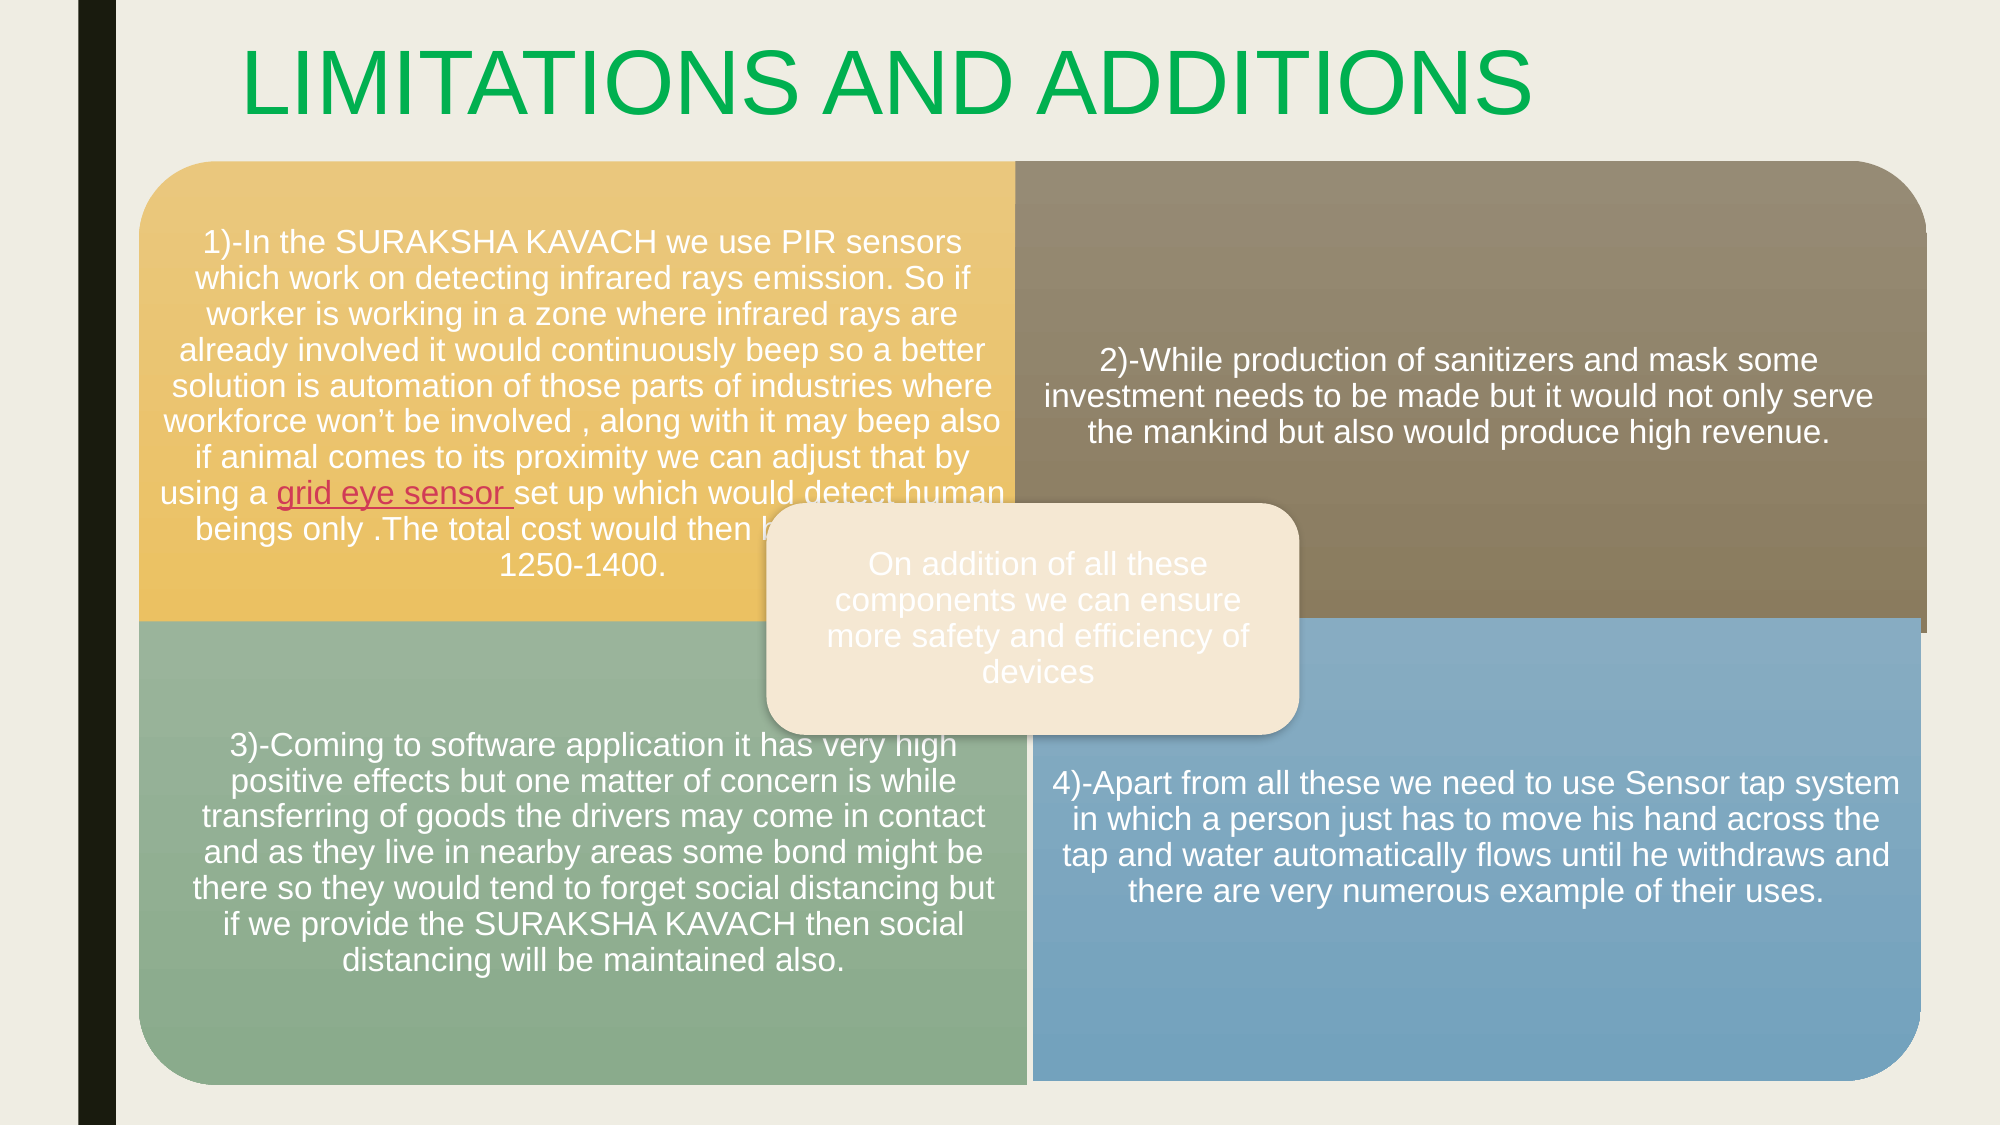

# LIMITATIONS AND ADDITIONS
1)-In the SURAKSHA KAVACH we use PIR sensors which work on detecting infrared rays emission. So if worker is working in a zone where infrared rays are already involved it would continuously beep so a better solution is automation of those parts of industries where workforce won’t be involved , along with it may beep also if animal comes to its proximity we can adjust that by using a grid eye sensor set up which would detect human beings only .The total cost would then be around Rs. 1250-1400.
2)-While production of sanitizers and mask some investment needs to be made but it would not only serve the mankind but also would produce high revenue.
3)-Coming to software application it has very high positive effects but one matter of concern is while transferring of goods the drivers may come in contact and as they live in nearby areas some bond might be there so they would tend to forget social distancing but if we provide the SURAKSHA KAVACH then social distancing will be maintained also.
4)-Apart from all these we need to use Sensor tap system in which a person just has to move his hand across the tap and water automatically flows until he withdraws and there are very numerous example of their uses.
On addition of all these components we can ensure more safety and efficiency of devices